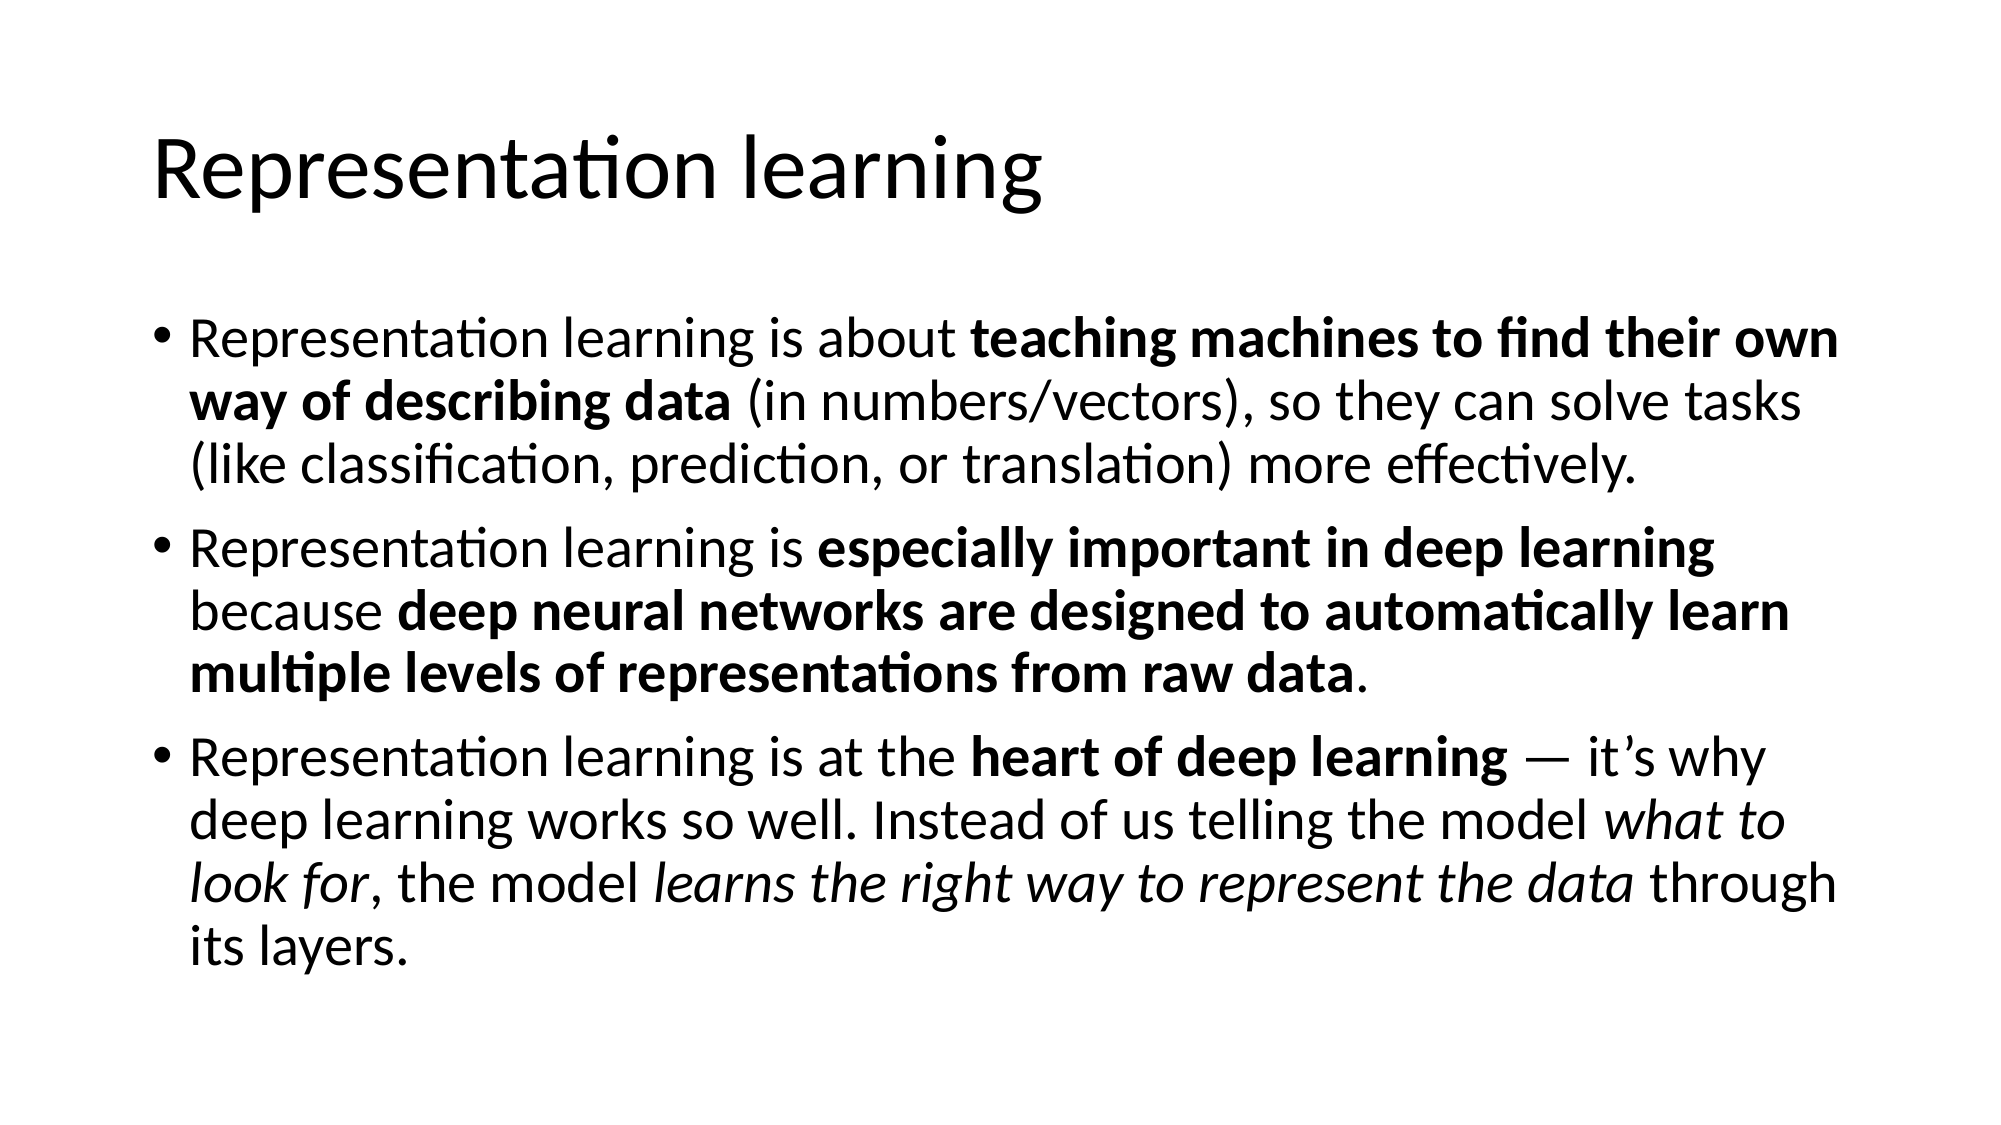

# Representation learning
Representation learning is about teaching machines to find their own way of describing data (in numbers/vectors), so they can solve tasks (like classification, prediction, or translation) more effectively.
Representation learning is especially important in deep learning because deep neural networks are designed to automatically learn multiple levels of representations from raw data.
Representation learning is at the heart of deep learning — it’s why deep learning works so well. Instead of us telling the model what to look for, the model learns the right way to represent the data through its layers.